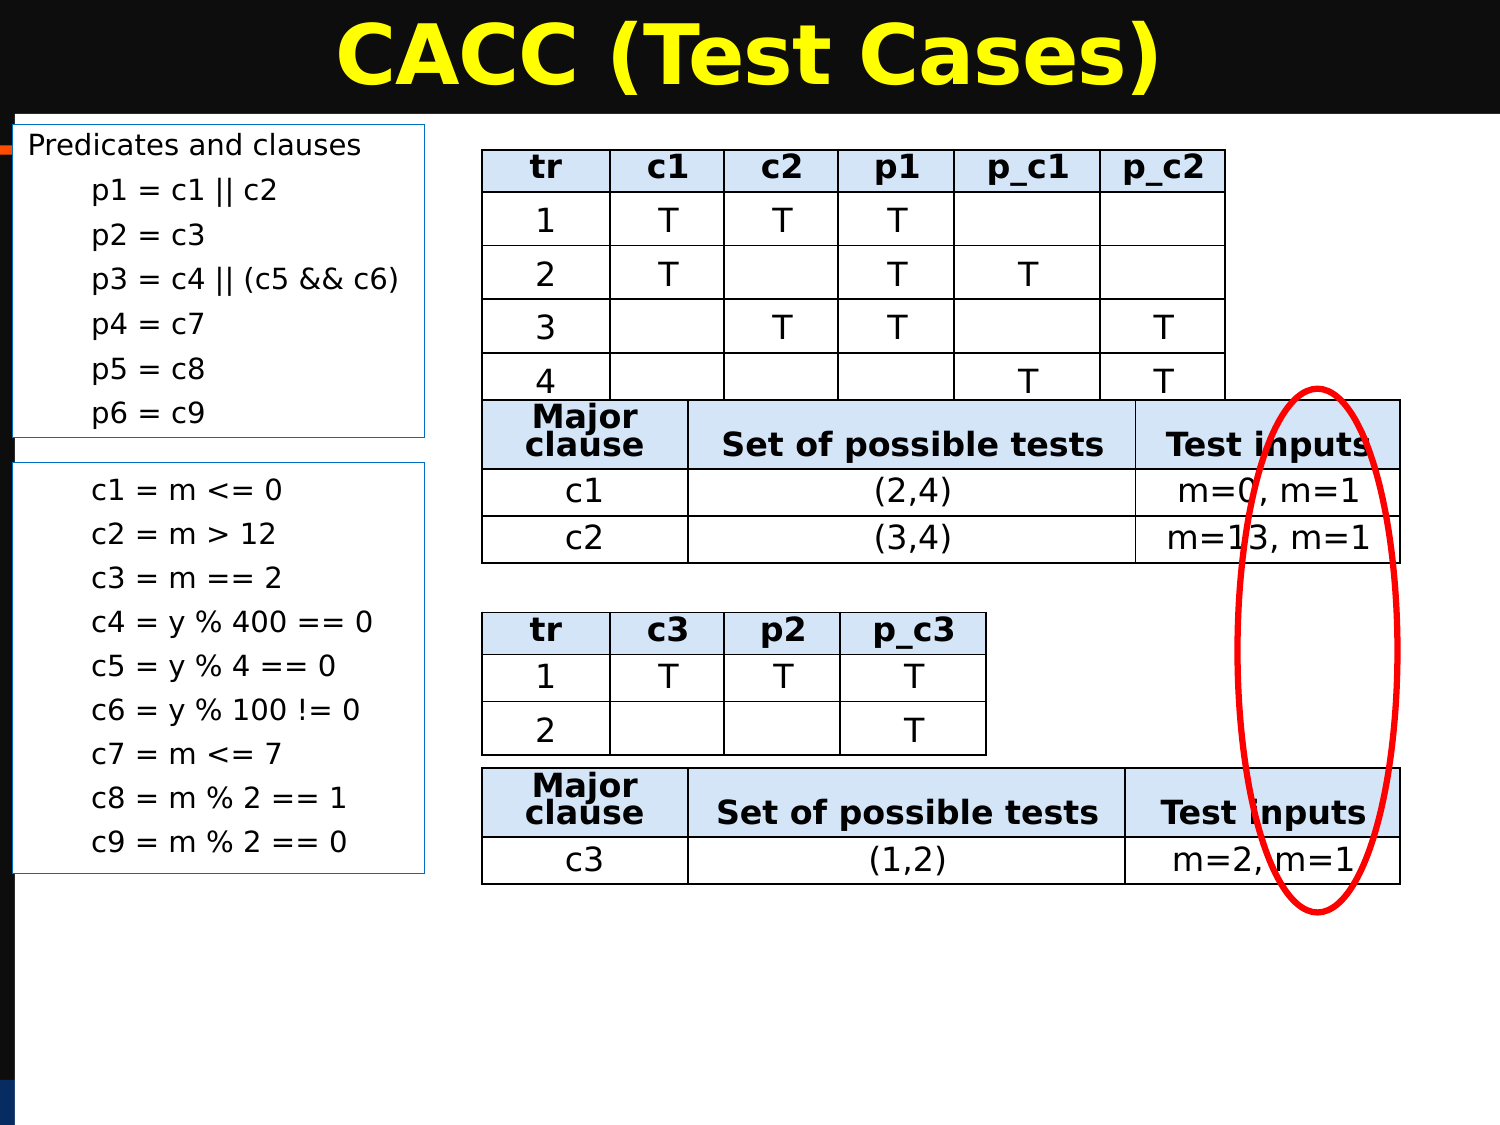

# CACC (Test Cases)

Predicates and clauses
p1 = c1 || c2
p2 = c3
p3 = c4 || (c5 && c6)
p4 = c7
p5 = c8
p6 = c9
| tr | c1 | c2 | p1 | p\_c1 | p\_c2 |
| --- | --- | --- | --- | --- | --- |
| 1 | T | T | T |  |  |
| 2 | T |  | T | T |  |
| 3 |  | T | T |  | T |
| 4 |  |  |  | T | T |

| Major clause | Set of possible tests | Test inputs |
| --- | --- | --- |
| c1 | (2,4) | m=0, m=1 |
| c2 | (3,4) | m=13, m=1 |
c1 = m <= 0
c2 = m > 12
c3 = m == 2
c4 = y % 400 == 0
c5 = y % 4 == 0
c6 = y % 100 != 0
c7 = m <= 7
c8 = m % 2 == 1
c9 = m % 2 == 0
| tr | c3 | p2 | p\_c3 |
| --- | --- | --- | --- |
| 1 | T | T | T |
| 2 |  |  | T |
| Major clause | Set of possible tests | Test inputs |
| --- | --- | --- |
| c3 | (1,2) | m=2, m=1 |